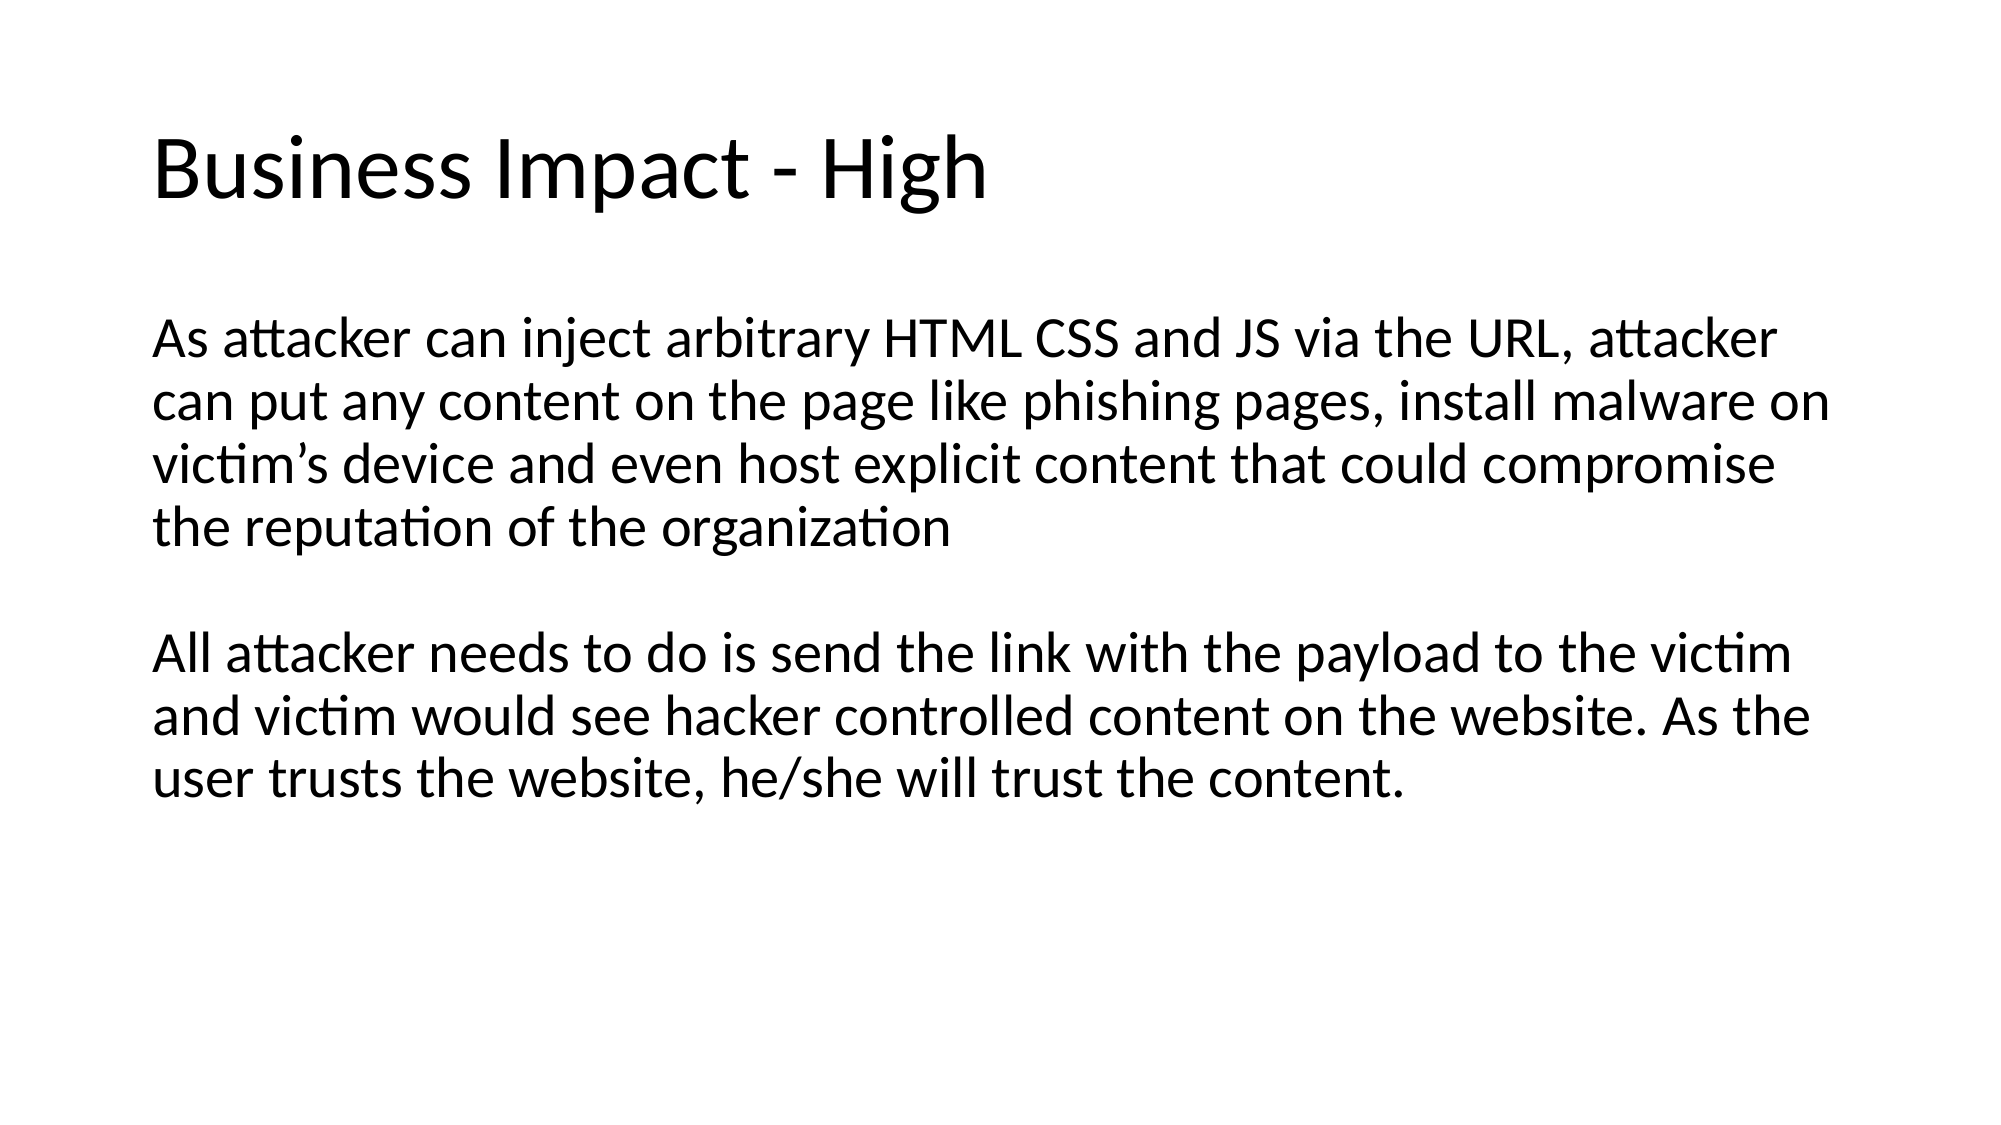

# Business Impact - High
As attacker can inject arbitrary HTML CSS and JS via the URL, attacker can put any content on the page like phishing pages, install malware on victim’s device and even host explicit content that could compromise the reputation of the organization

All attacker needs to do is send the link with the payload to the victim and victim would see hacker controlled content on the website. As the user trusts the website, he/she will trust the content.